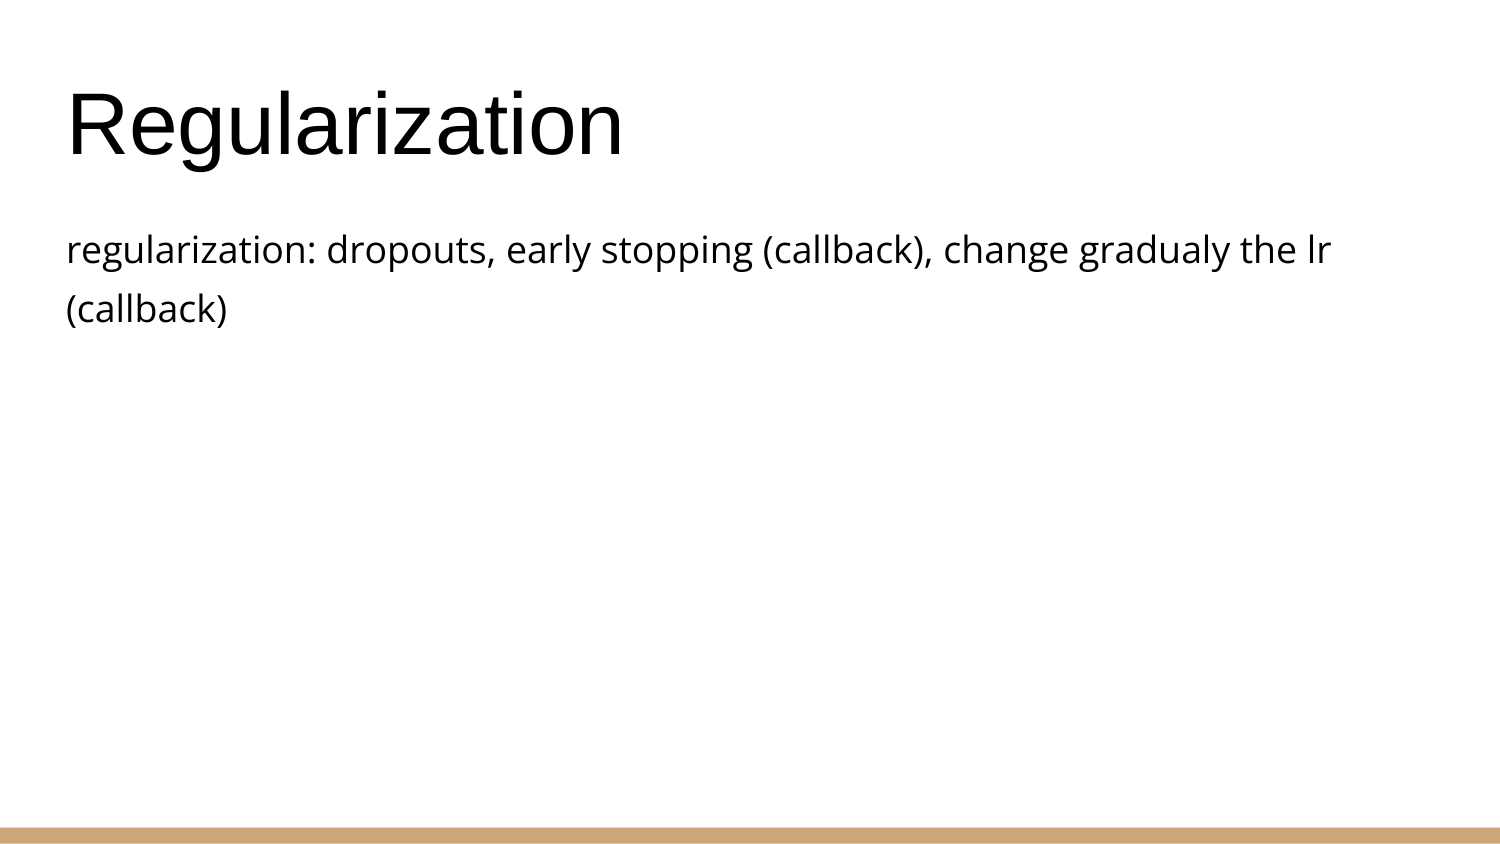

# Regularization
regularization: dropouts, early stopping (callback), change gradualy the lr (callback)